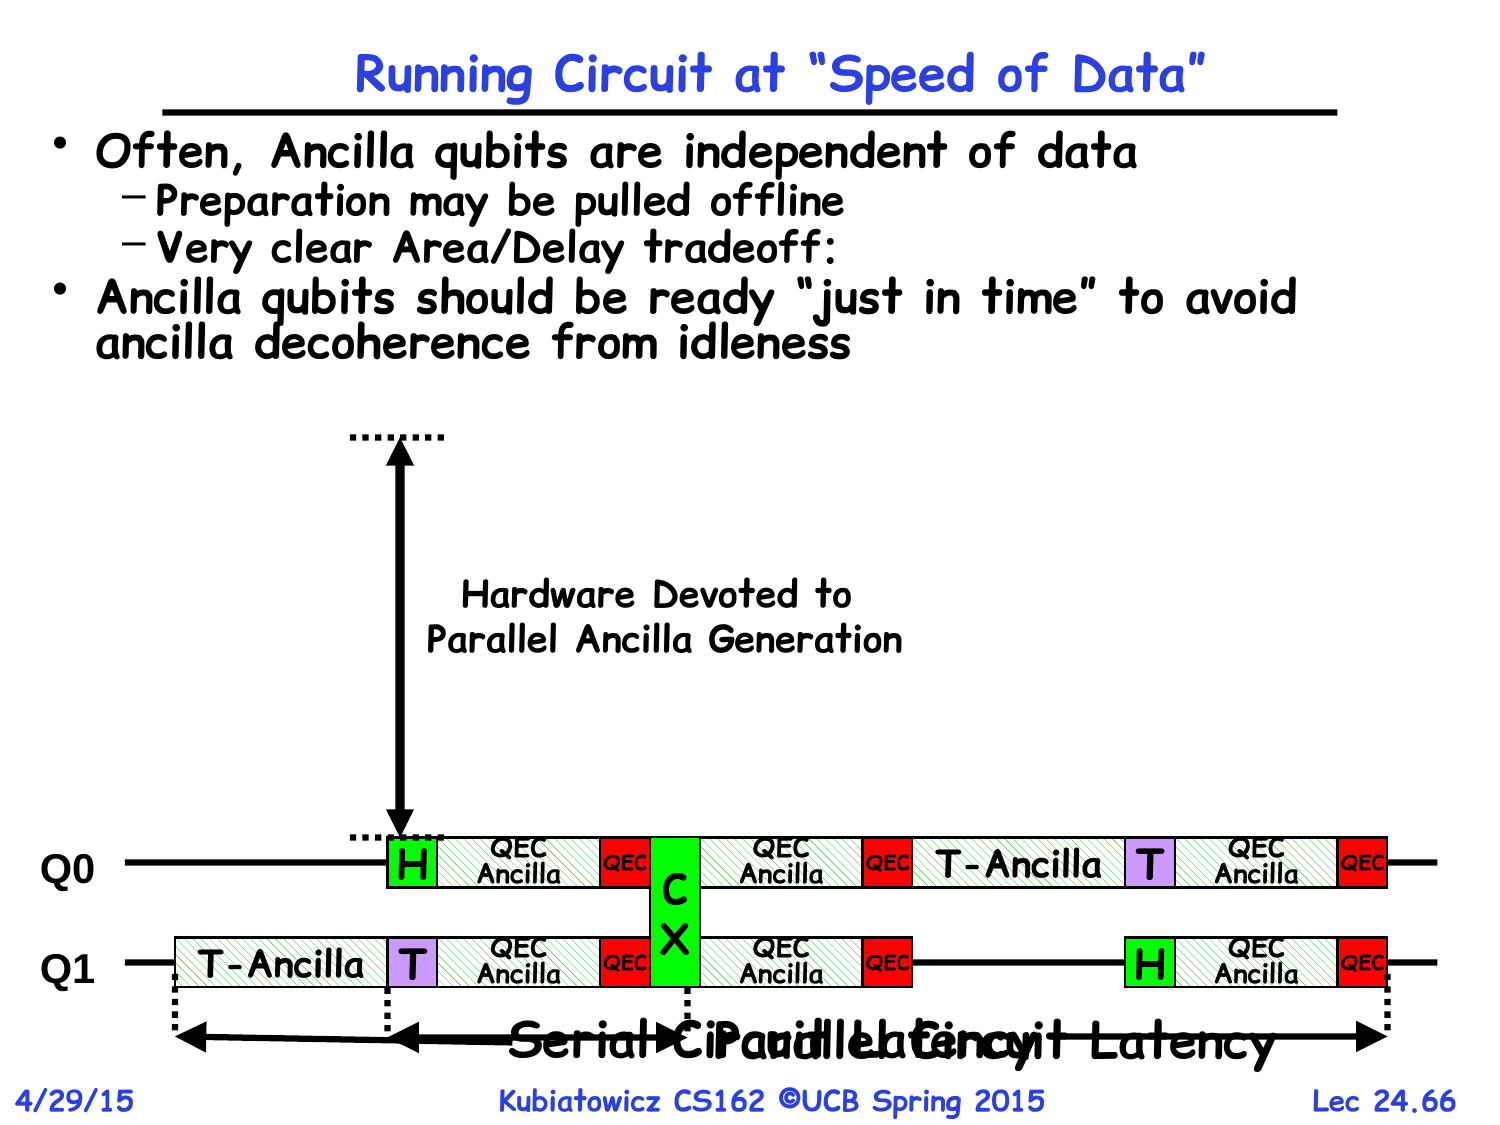

# Running Circuit at “Speed of Data”
Often, Ancilla qubits are independent of data
Preparation may be pulled offline
Very clear Area/Delay tradeoff:
Ancilla qubits should be ready “just in time” to avoid ancilla decoherence from idleness

Hardware Devoted to
Parallel Ancilla Generation

Q0
H
QEC
Ancilla
QEC
C
X
QEC
Ancilla
QEC
T-Ancilla
T
QEC
Ancilla
QEC

Q1
T-Ancilla
T
QEC
Ancilla
QEC
QEC
Ancilla
QEC
H
QEC
Ancilla
QEC

Serial Circuit Latency

Parallel Circuit Latency